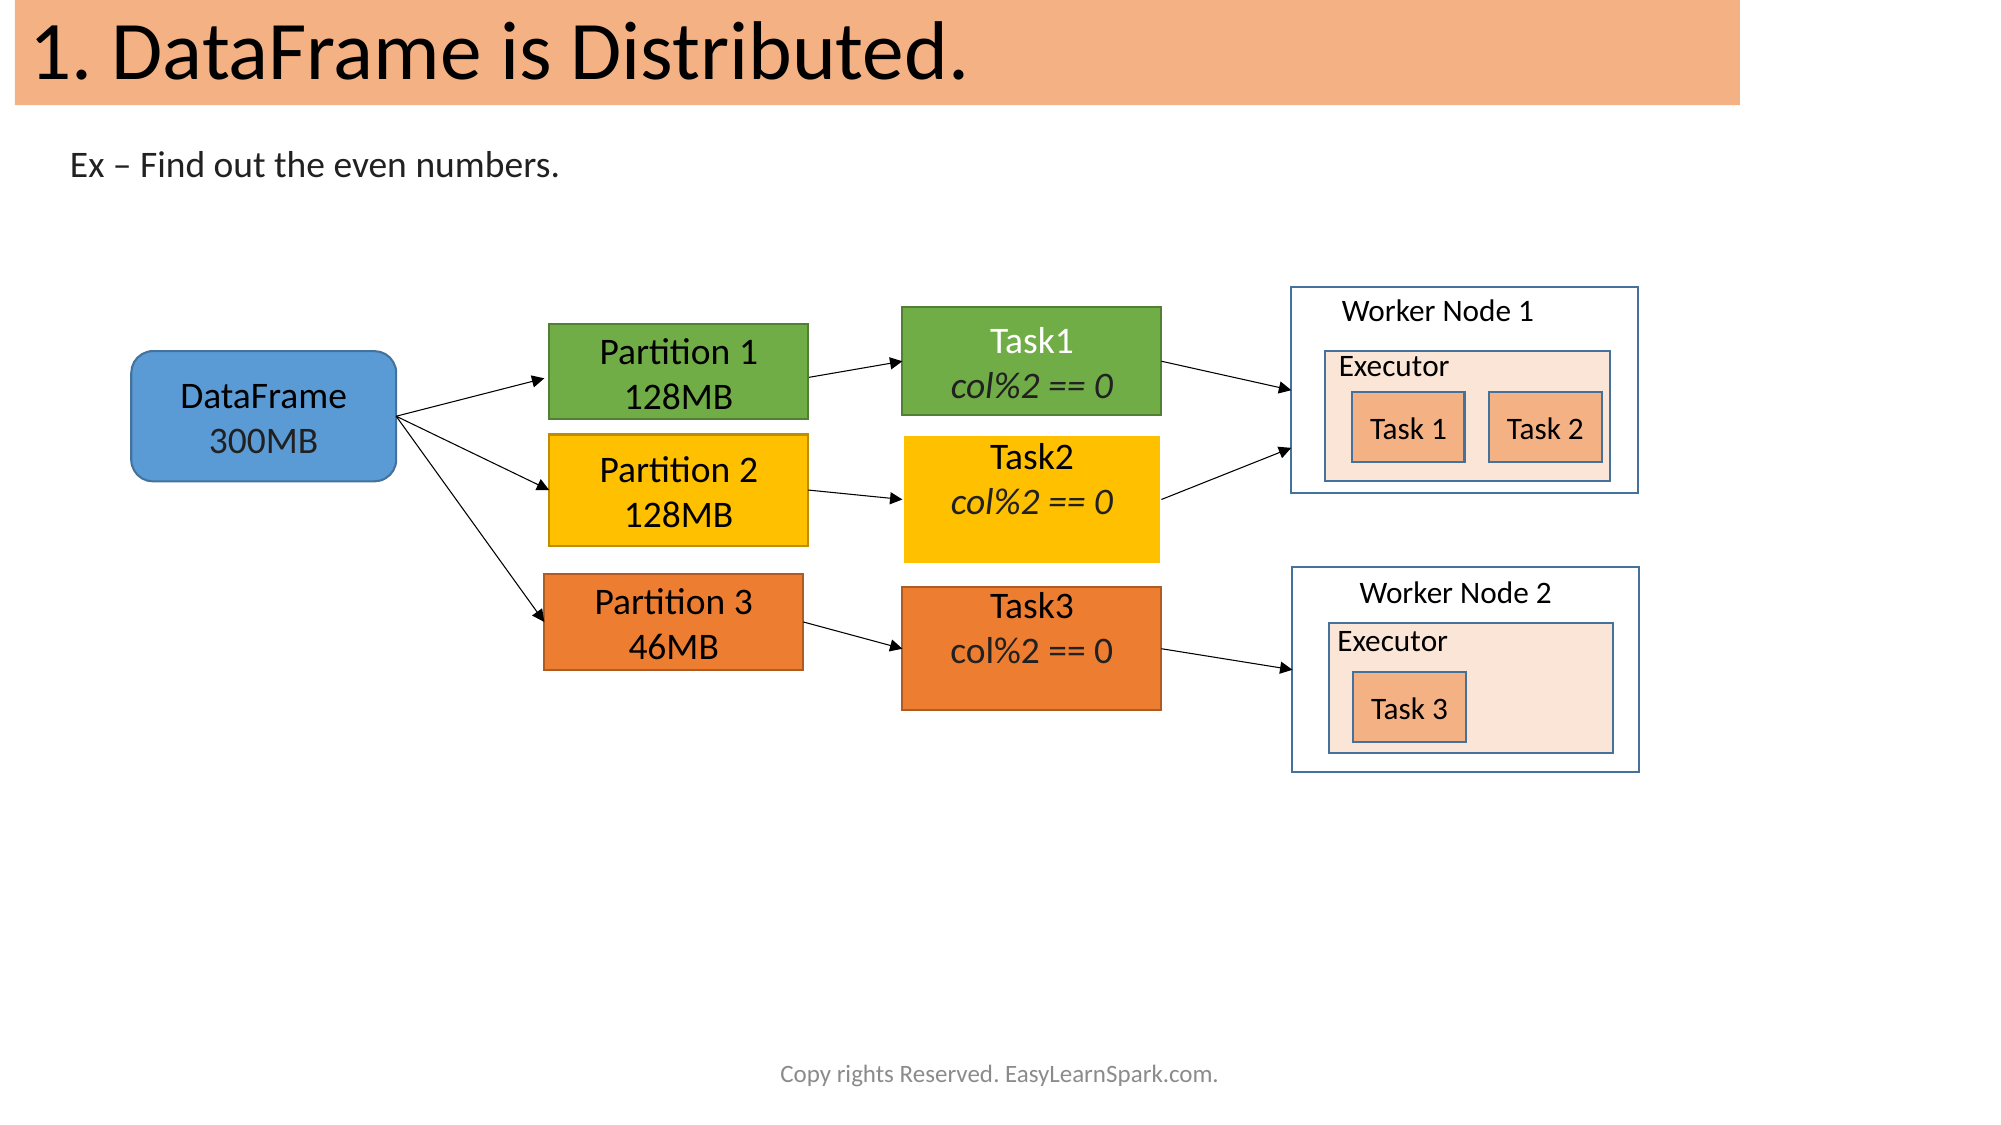

# 1. DataFrame is Distributed.

Ex – Find out the even numbers.

Worker Node 1

Task1
col%2 == 0

Partition 1
128MB
Executor

DataFrame
300MB

Task 1
Task 2

Partition 2
128MB

Task2
col%2 == 0

Worker Node 2

Partition 3
46MB
Task3
col%2 == 0

Executor

Task 3
Copy rights Reserved. EasyLearnSpark.com.